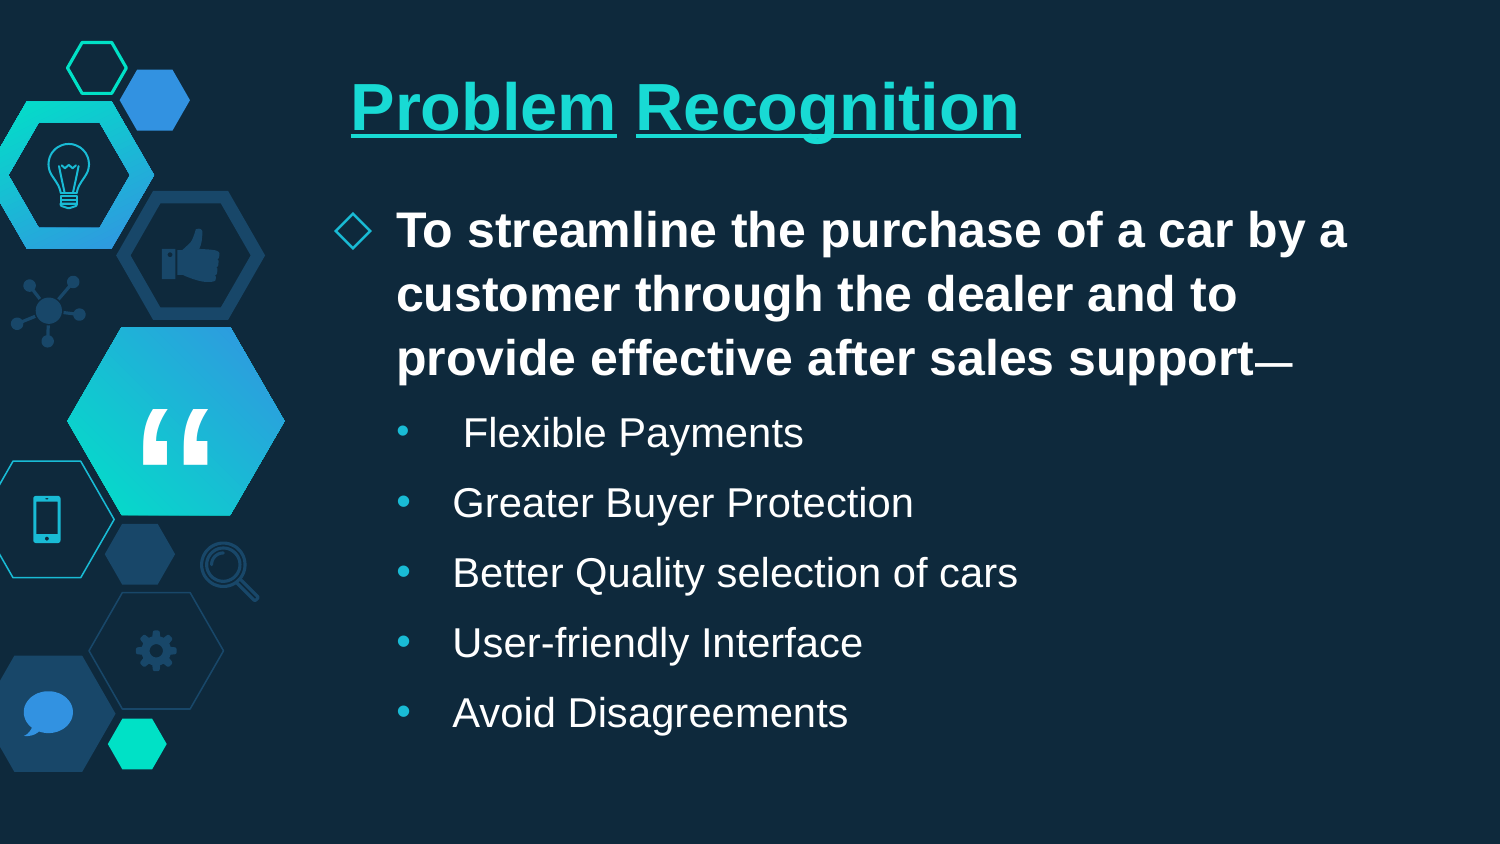

Problem Recognition

To streamline the purchase of a car by a customer through the dealer and to provide effective after sales support—
 Flexible Payments
Greater Buyer Protection
Better Quality selection of cars
User-friendly Interface
Avoid Disagreements